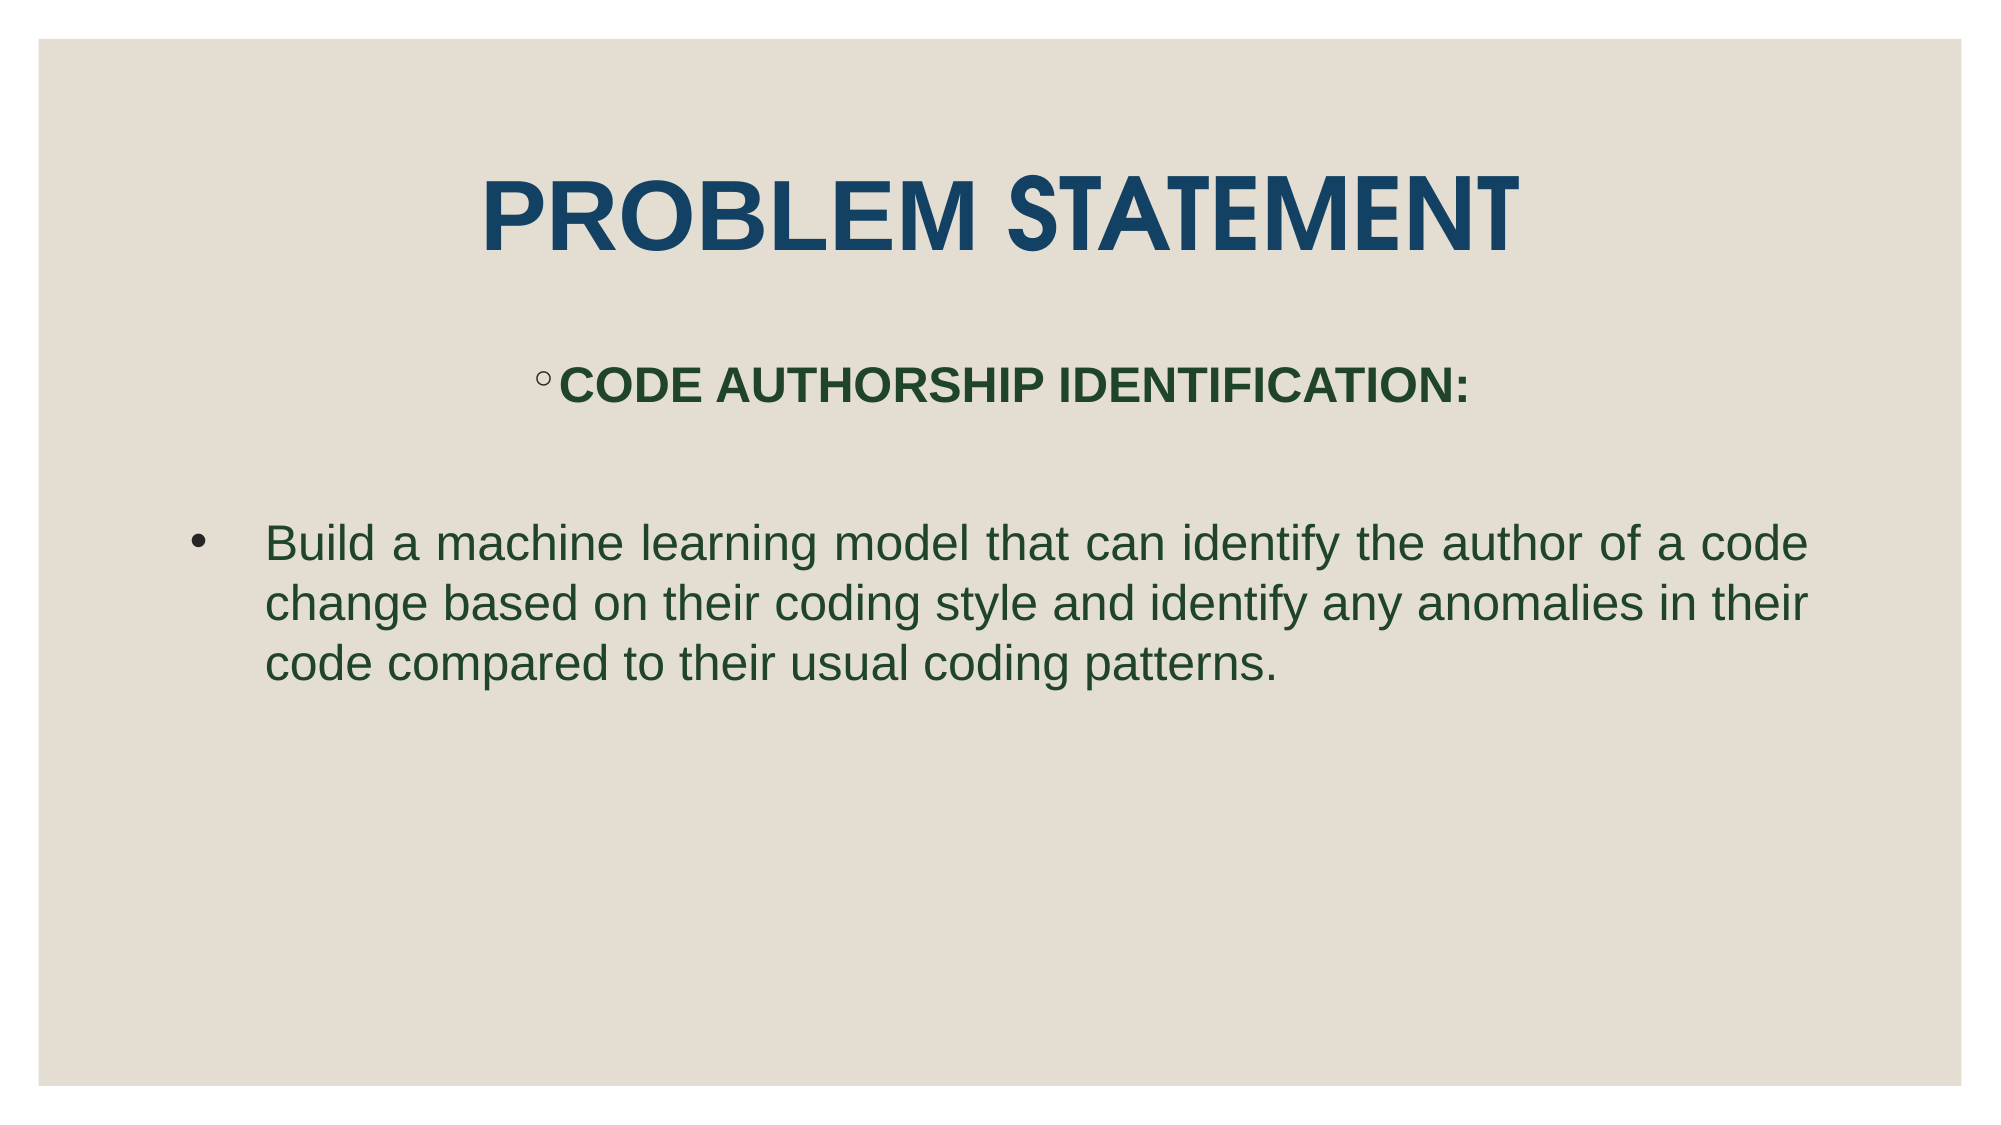

# PROBLEM STATEMENT
CODE AUTHORSHIP IDENTIFICATION:

Build a machine learning model that can identify the author of a code change based on their coding style and identify any anomalies in their code compared to their usual coding patterns.